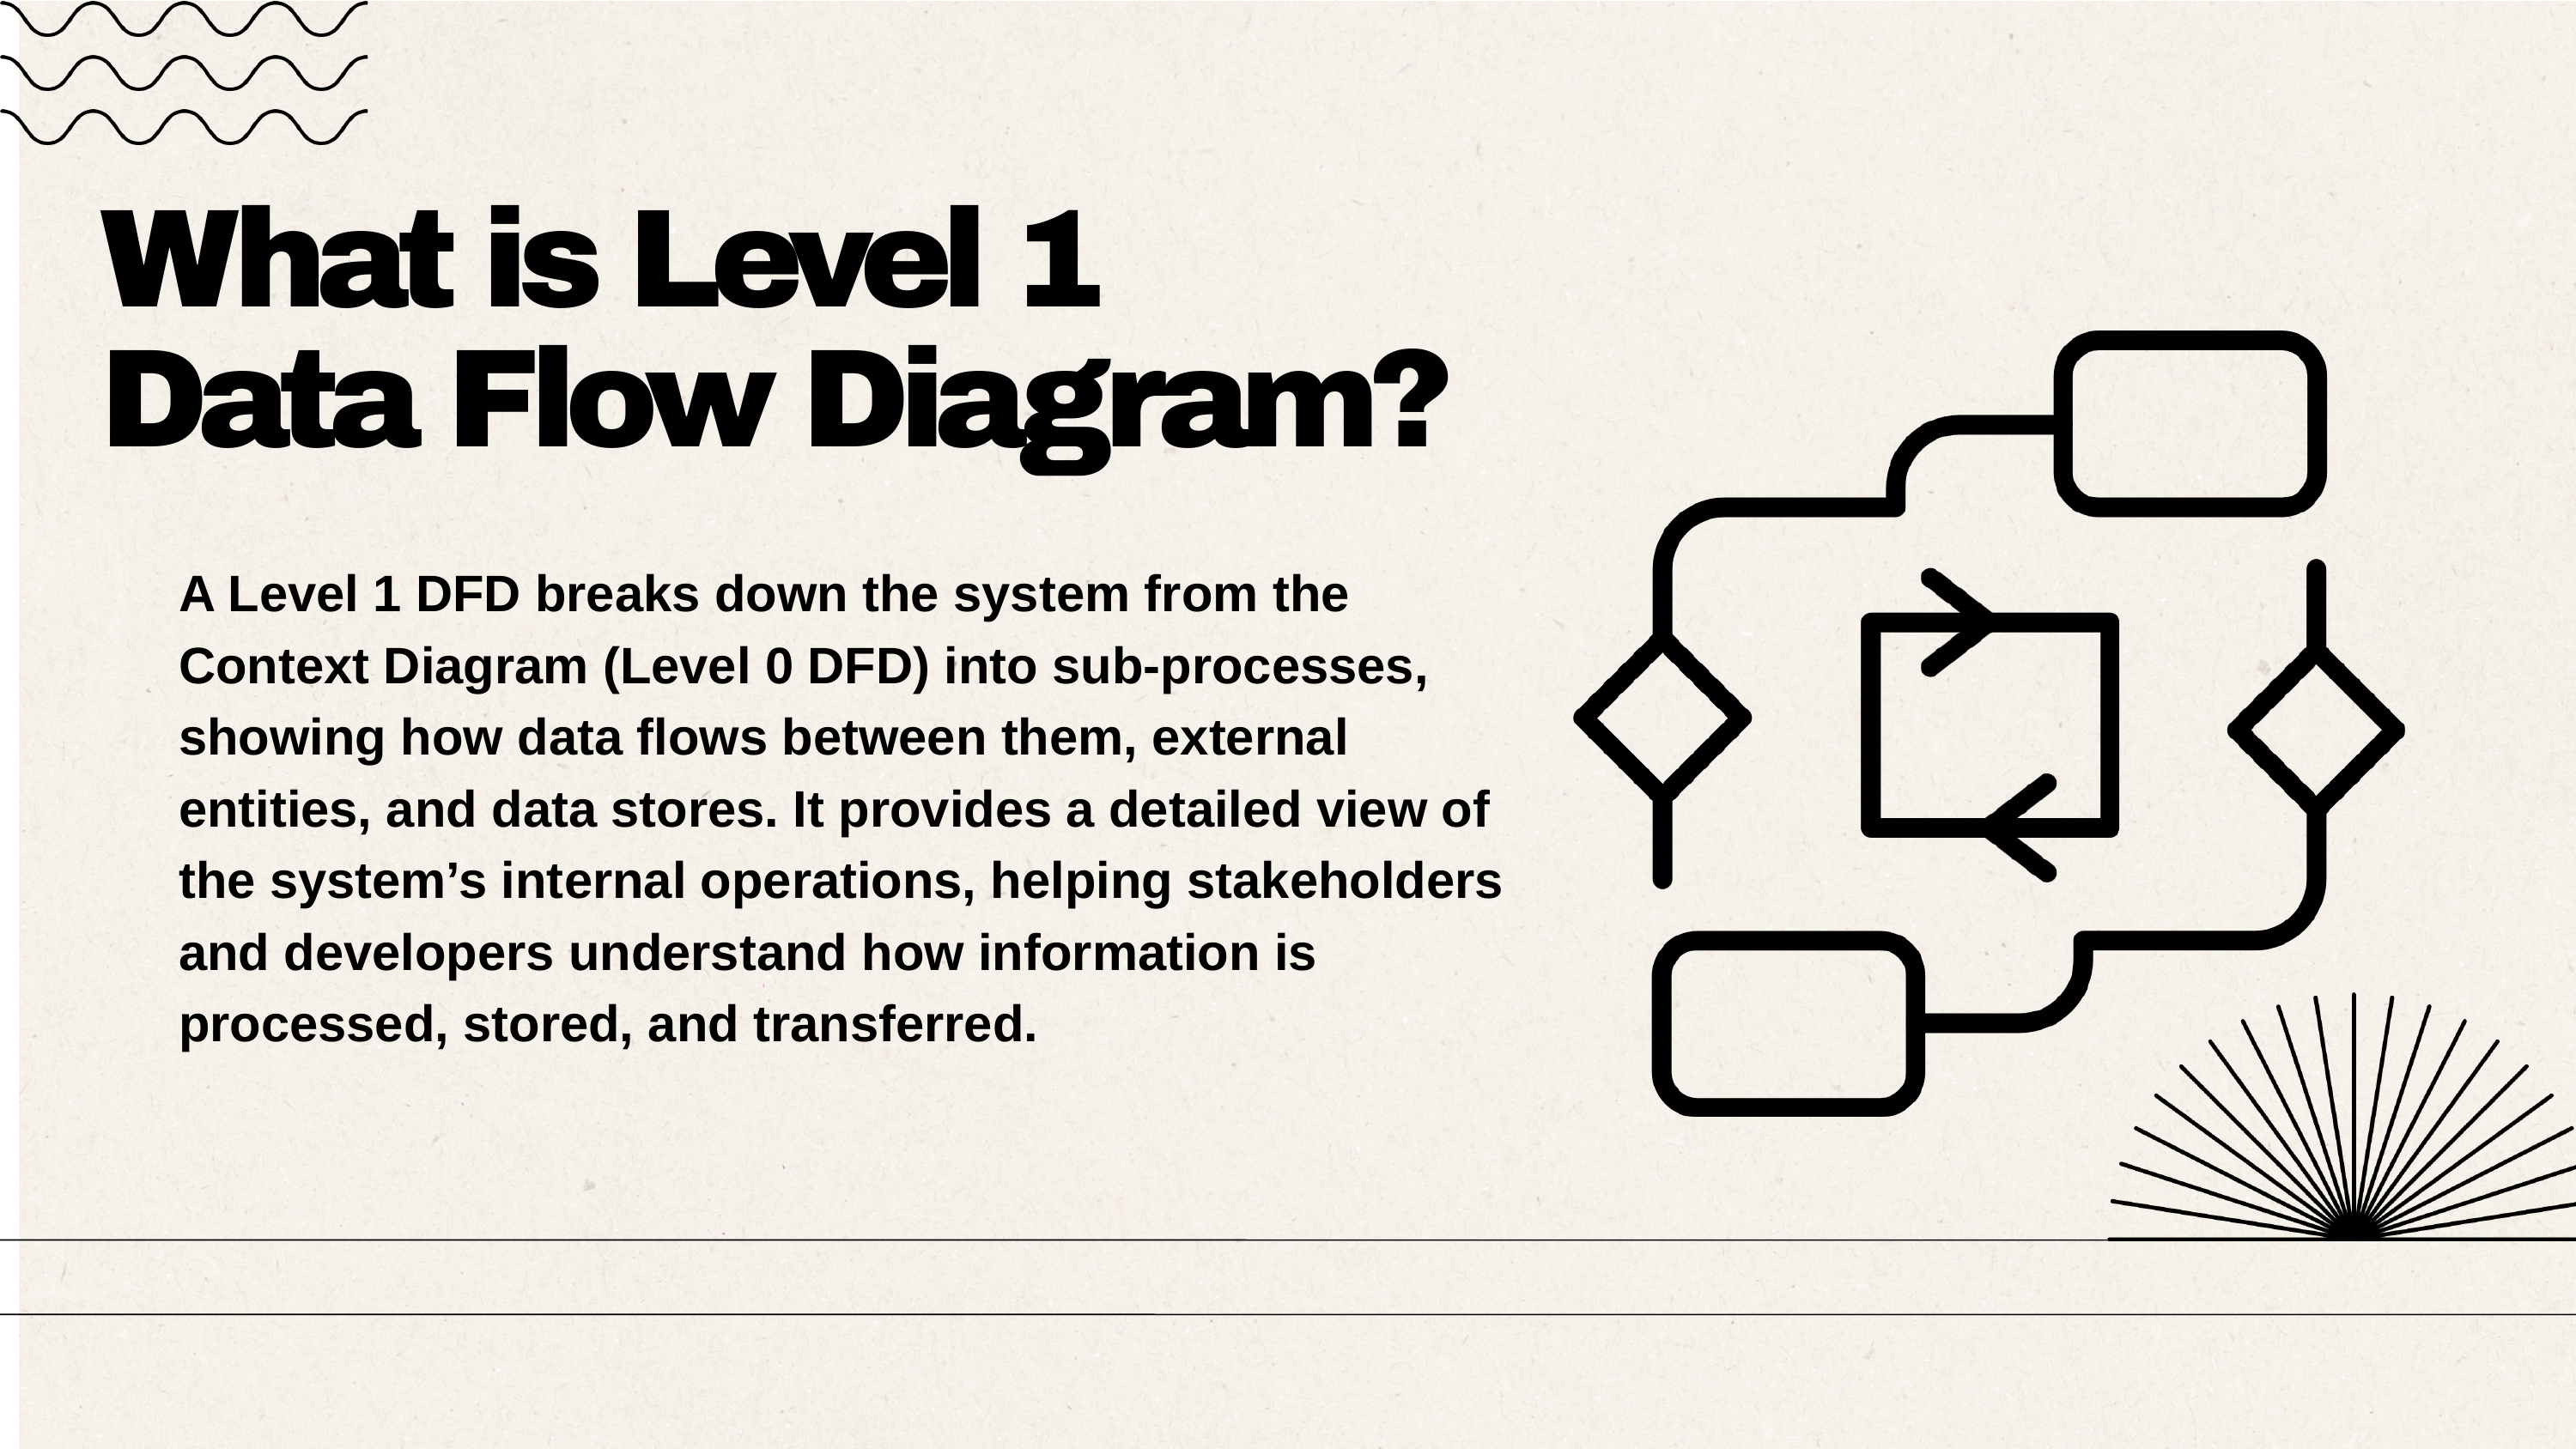

What is Level 1
Data Flow Diagram?

A Level 1 DFD breaks down the system from the Context Diagram (Level 0 DFD) into sub-processes, showing how data flows between them, external entities, and data stores. It provides a detailed view of the system’s internal operations, helping stakeholders and developers understand how information is processed, stored, and transferred.